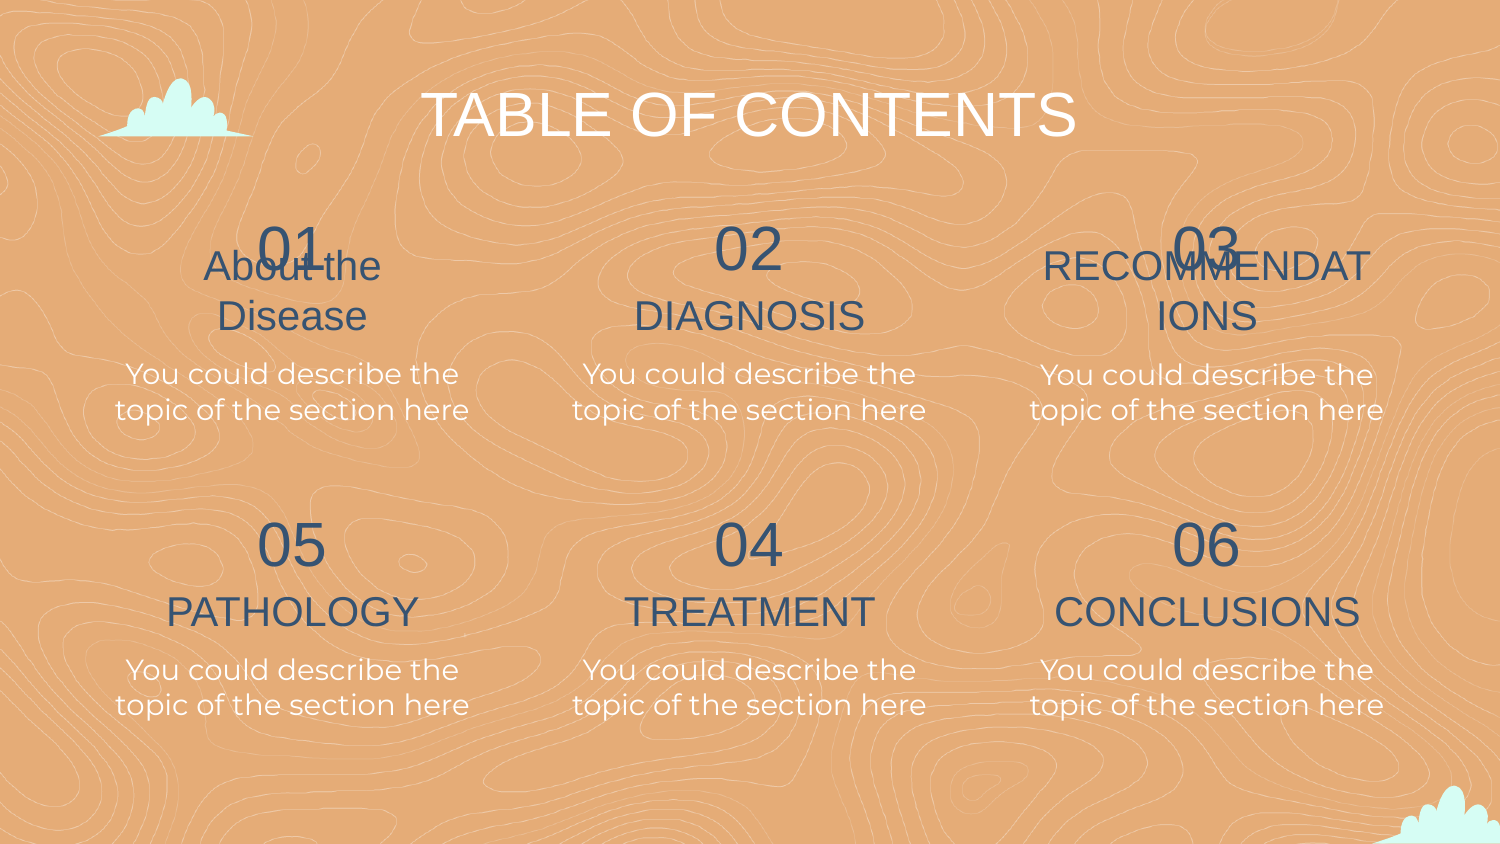

# TABLE OF CONTENTS
01
02
03
DIAGNOSIS
About the Disease
RECOMMENDATIONS
You could describe the topic of the section here
You could describe the topic of the section here

You could describe the topic of the section here

05
04
06
TREATMENT
PATHOLOGY
CONCLUSIONS
You could describe the topic of the section here

You could describe the topic of the section here

You could describe the topic of the section here